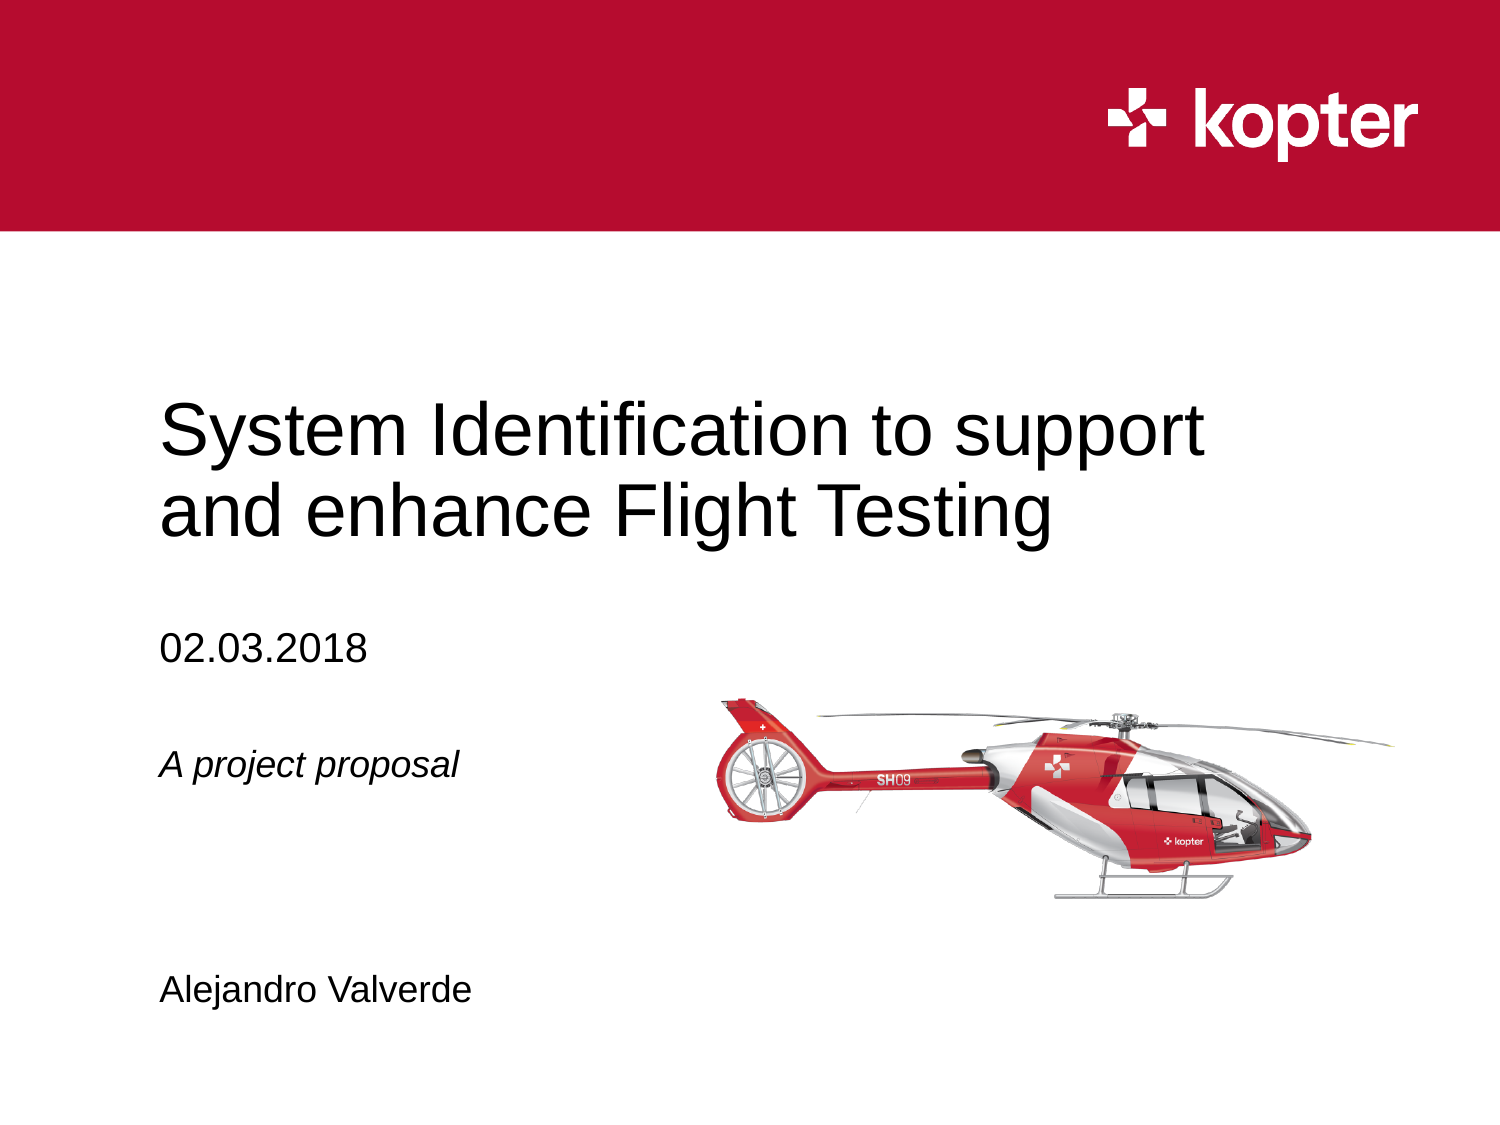

# System Identification to support and enhance Flight Testing
02.03.2018
A project proposal

Alejandro Valverde